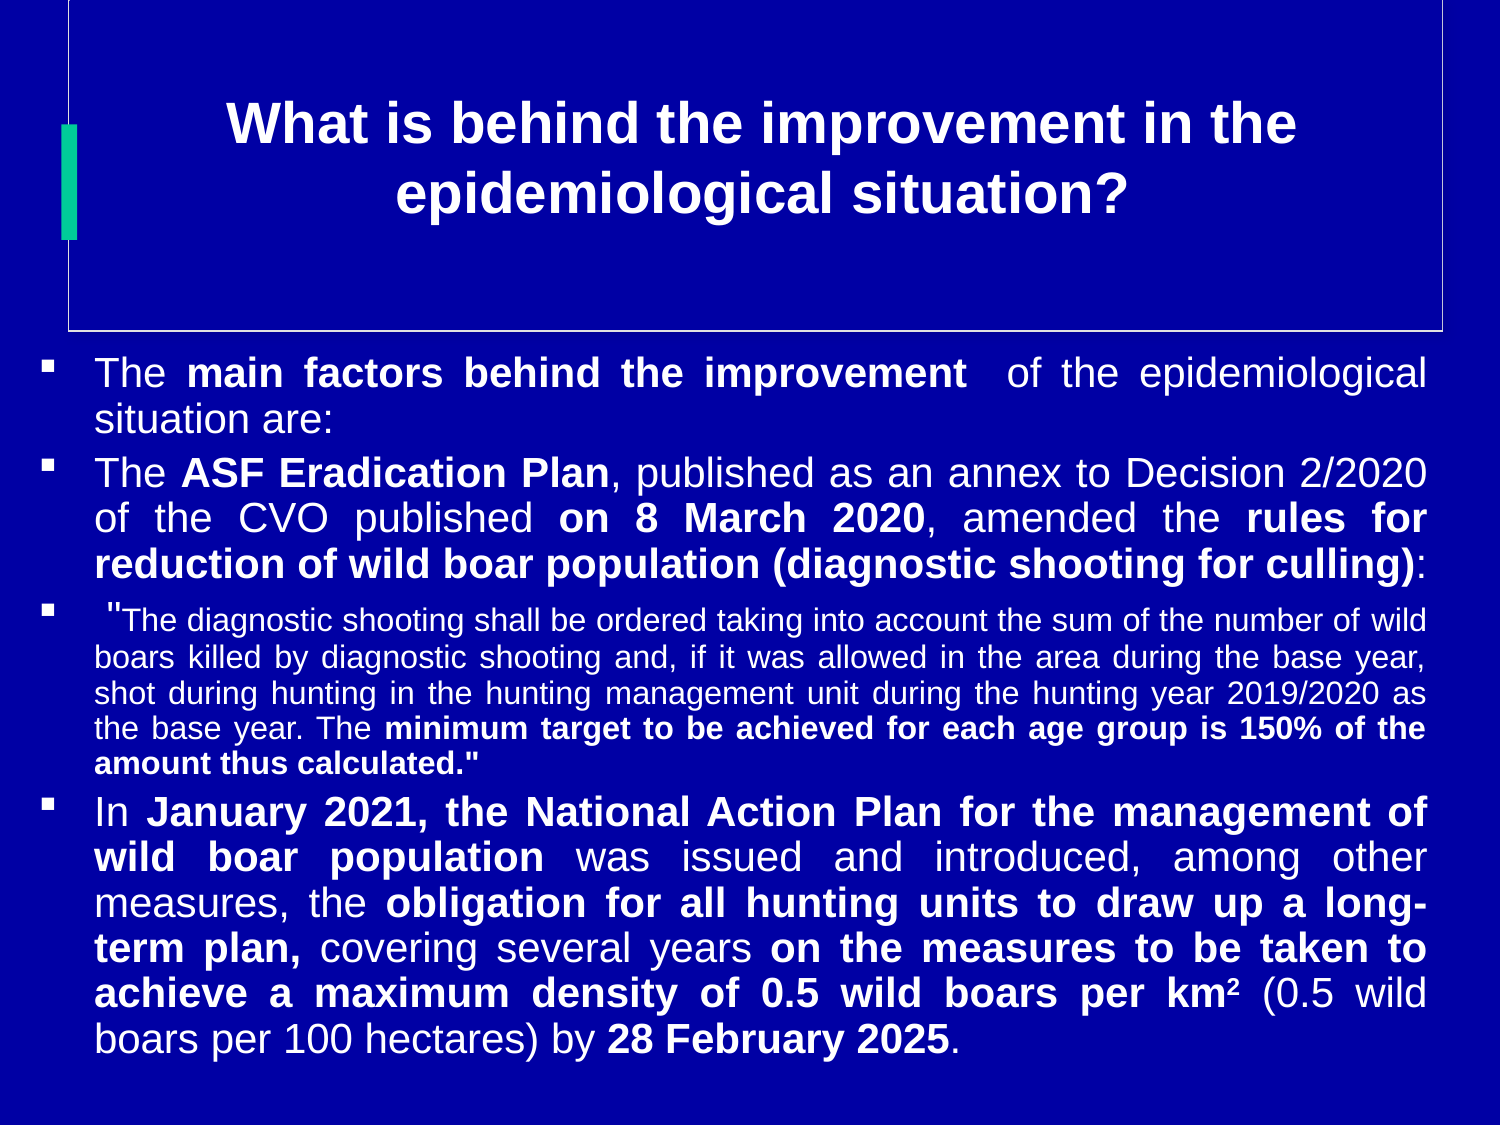

# What is behind the improvement in the epidemiological situation?

The main factors behind the improvement  of the epidemiological situation are:
The ASF Eradication Plan, published as an annex to Decision 2/2020 of the CVO published on 8 March 2020, amended the rules for reduction of wild boar population (diagnostic shooting for culling):
 "The diagnostic shooting shall be ordered taking into account the sum of the number of wild boars killed by diagnostic shooting and, if it was allowed in the area during the base year, shot during hunting in the hunting management unit during the hunting year 2019/2020 as the base year. The minimum target to be achieved for each age group is 150% of the amount thus calculated."
In January 2021, the National Action Plan for the management of wild boar population was issued and introduced, among other measures, the obligation for all hunting units to draw up a long-term plan, covering several years on the measures to be taken to achieve a maximum density of 0.5 wild boars per km2 (0.5 wild boars per 100 hectares) by 28 February 2025.